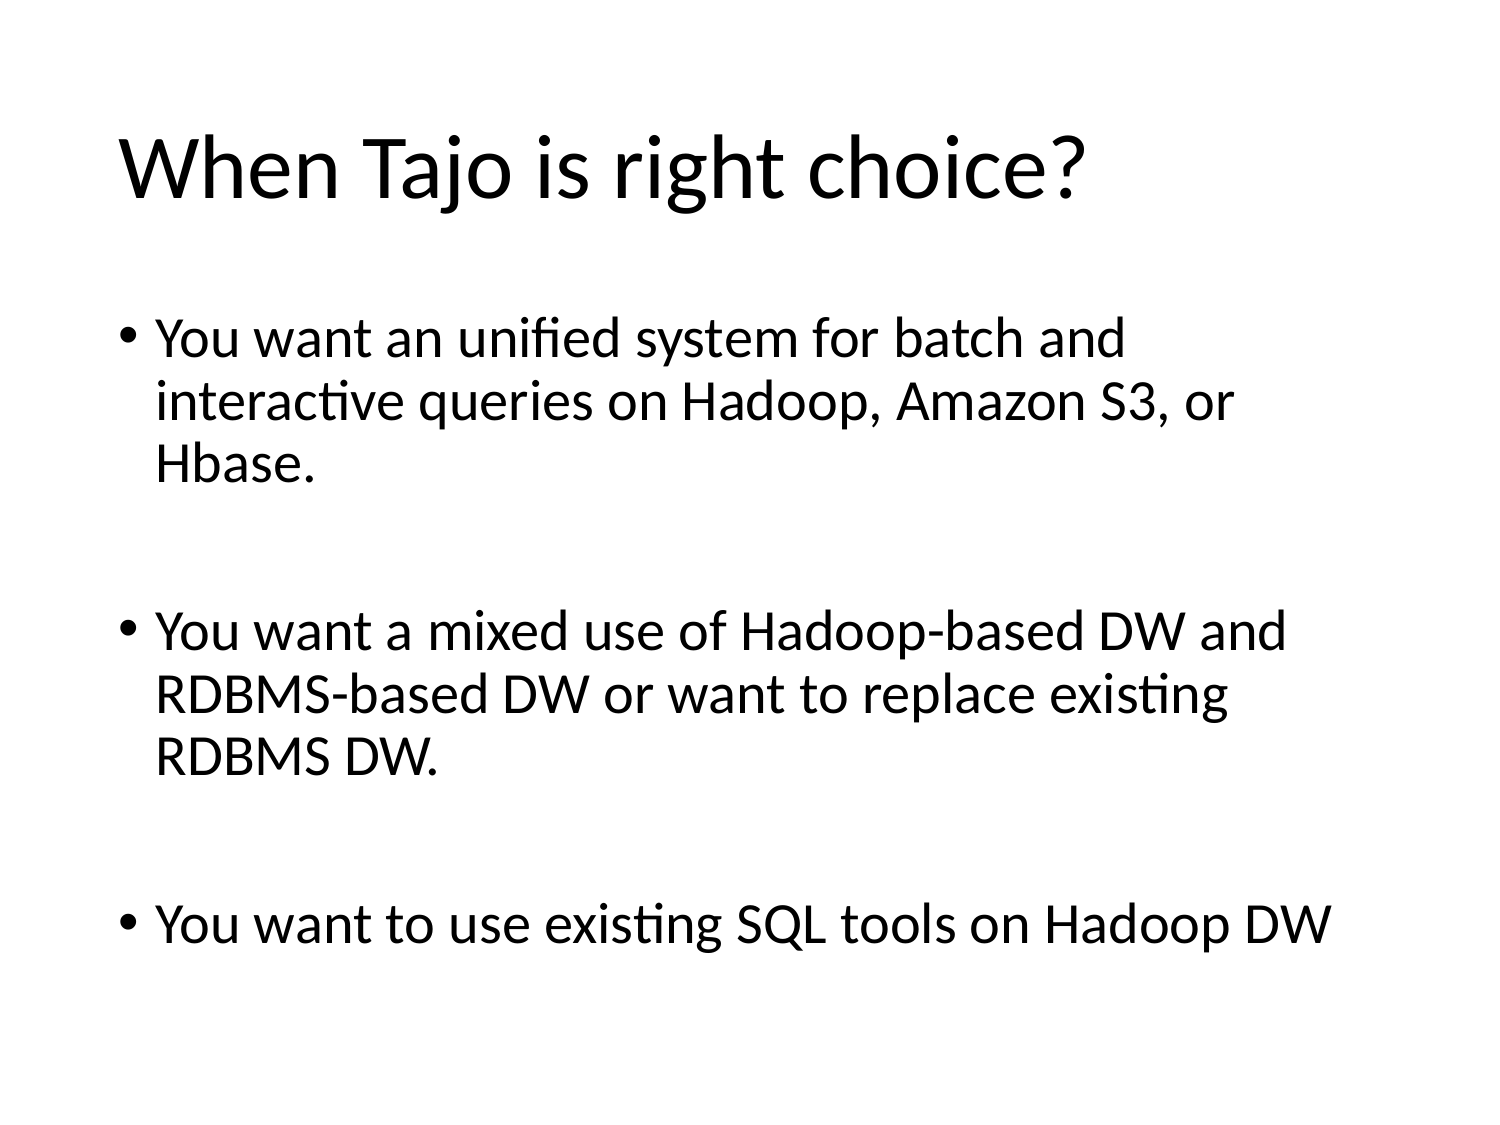

# When Tajo is right choice?
You want an unified system for batch and interactive queries on Hadoop, Amazon S3, or Hbase.

You want a mixed use of Hadoop-based DW and RDBMS-based DW or want to replace existing RDBMS DW.

You want to use existing SQL tools on Hadoop DW